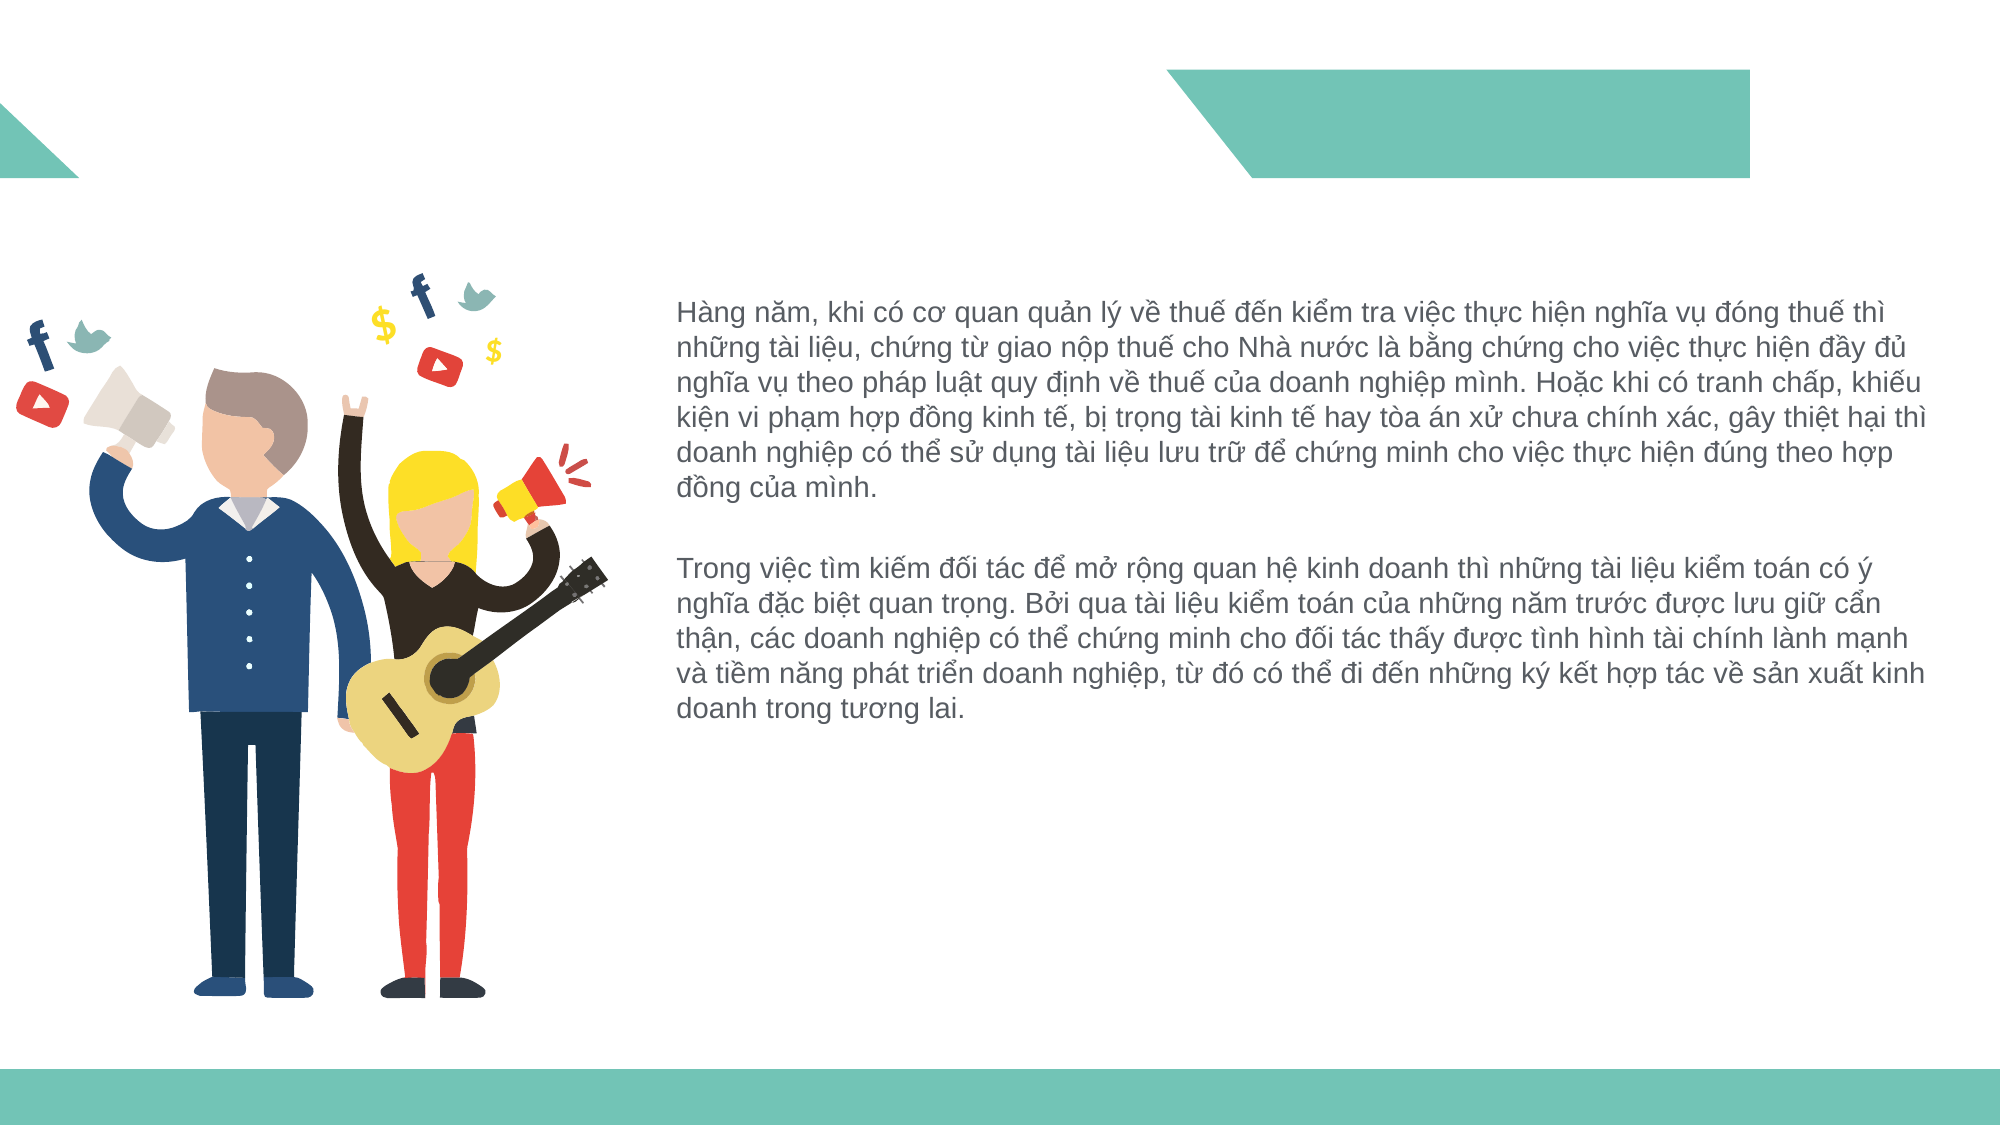

$
$
Hàng năm, khi có cơ quan quản lý về thuế đến kiểm tra việc thực hiện nghĩa vụ đóng thuế thì những tài liệu, chứng từ giao nộp thuế cho Nhà nước là bằng chứng cho việc thực hiện đầy đủ nghĩa vụ theo pháp luật quy định về thuế của doanh nghiệp mình. Hoặc khi có tranh chấp, khiếu kiện vi phạm hợp đồng kinh tế, bị trọng tài kinh tế hay tòa án xử chưa chính xác, gây thiệt hại thì doanh nghiệp có thể sử dụng tài liệu lưu trữ để chứng minh cho việc thực hiện đúng theo hợp đồng của mình.

Trong việc tìm kiếm đối tác để mở rộng quan hệ kinh doanh thì những tài liệu kiểm toán có ý nghĩa đặc biệt quan trọng. Bởi qua tài liệu kiểm toán của những năm trước được lưu giữ cẩn thận, các doanh nghiệp có thể chứng minh cho đối tác thấy được tình hình tài chính lành mạnh và tiềm năng phát triển doanh nghiệp, từ đó có thể đi đến những ký kết hợp tác về sản xuất kinh doanh trong tương lai.